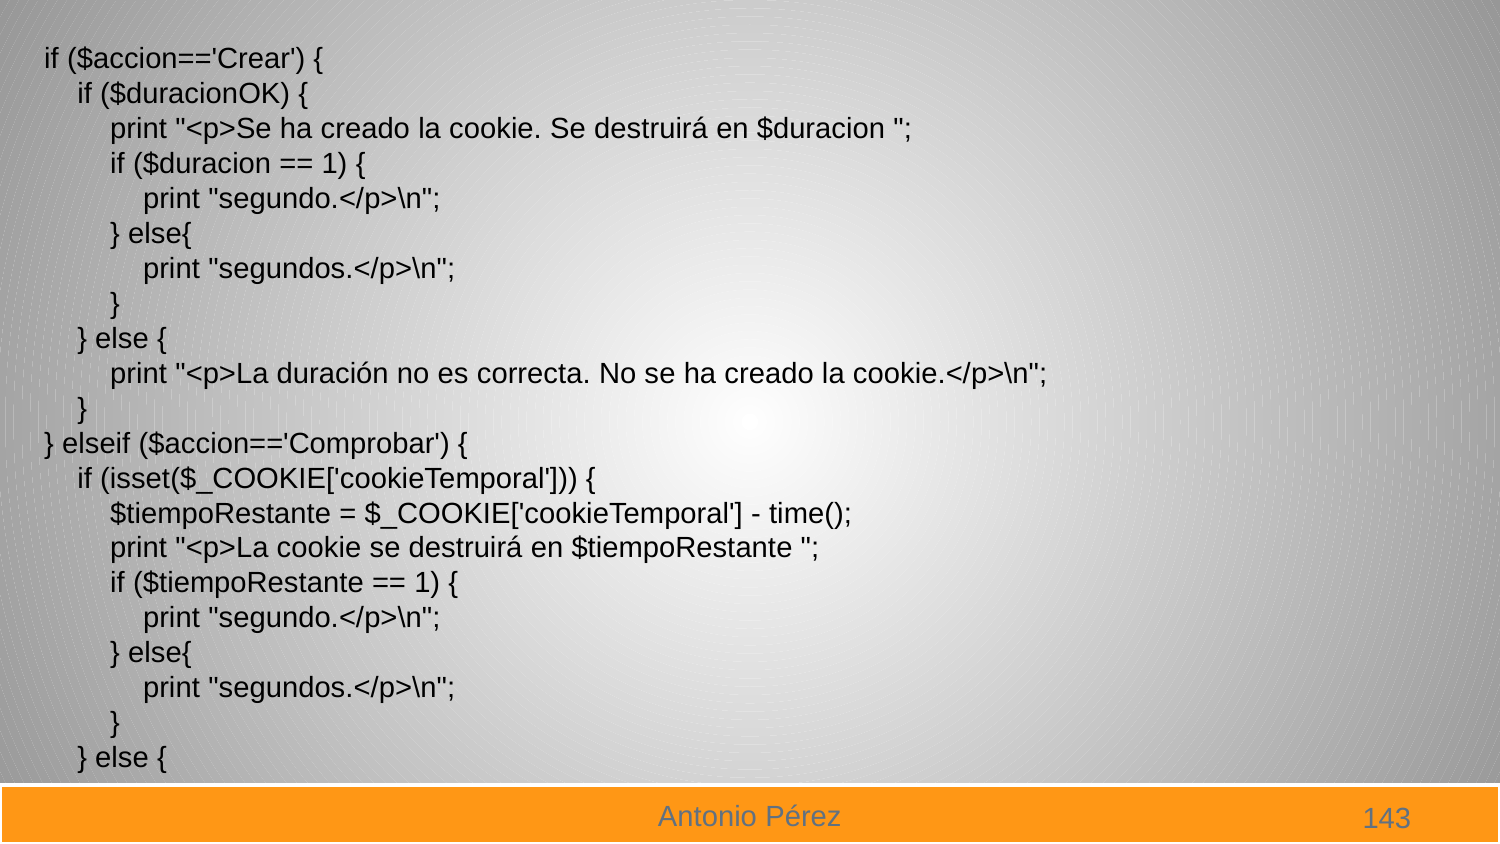

if ($accion=='Crear') {
    if ($duracionOK) {
        print "<p>Se ha creado la cookie. Se destruirá en $duracion ";
        if ($duracion == 1) {
            print "segundo.</p>\n";
        } else{
            print "segundos.</p>\n";
        }
    } else {
        print "<p>La duración no es correcta. No se ha creado la cookie.</p>\n";
    }
} elseif ($accion=='Comprobar') {
    if (isset($_COOKIE['cookieTemporal'])) {
        $tiempoRestante = $_COOKIE['cookieTemporal'] - time();
        print "<p>La cookie se destruirá en $tiempoRestante ";
        if ($tiempoRestante == 1) {
            print "segundo.</p>\n";
        } else{
            print "segundos.</p>\n";
        }
    } else {
143